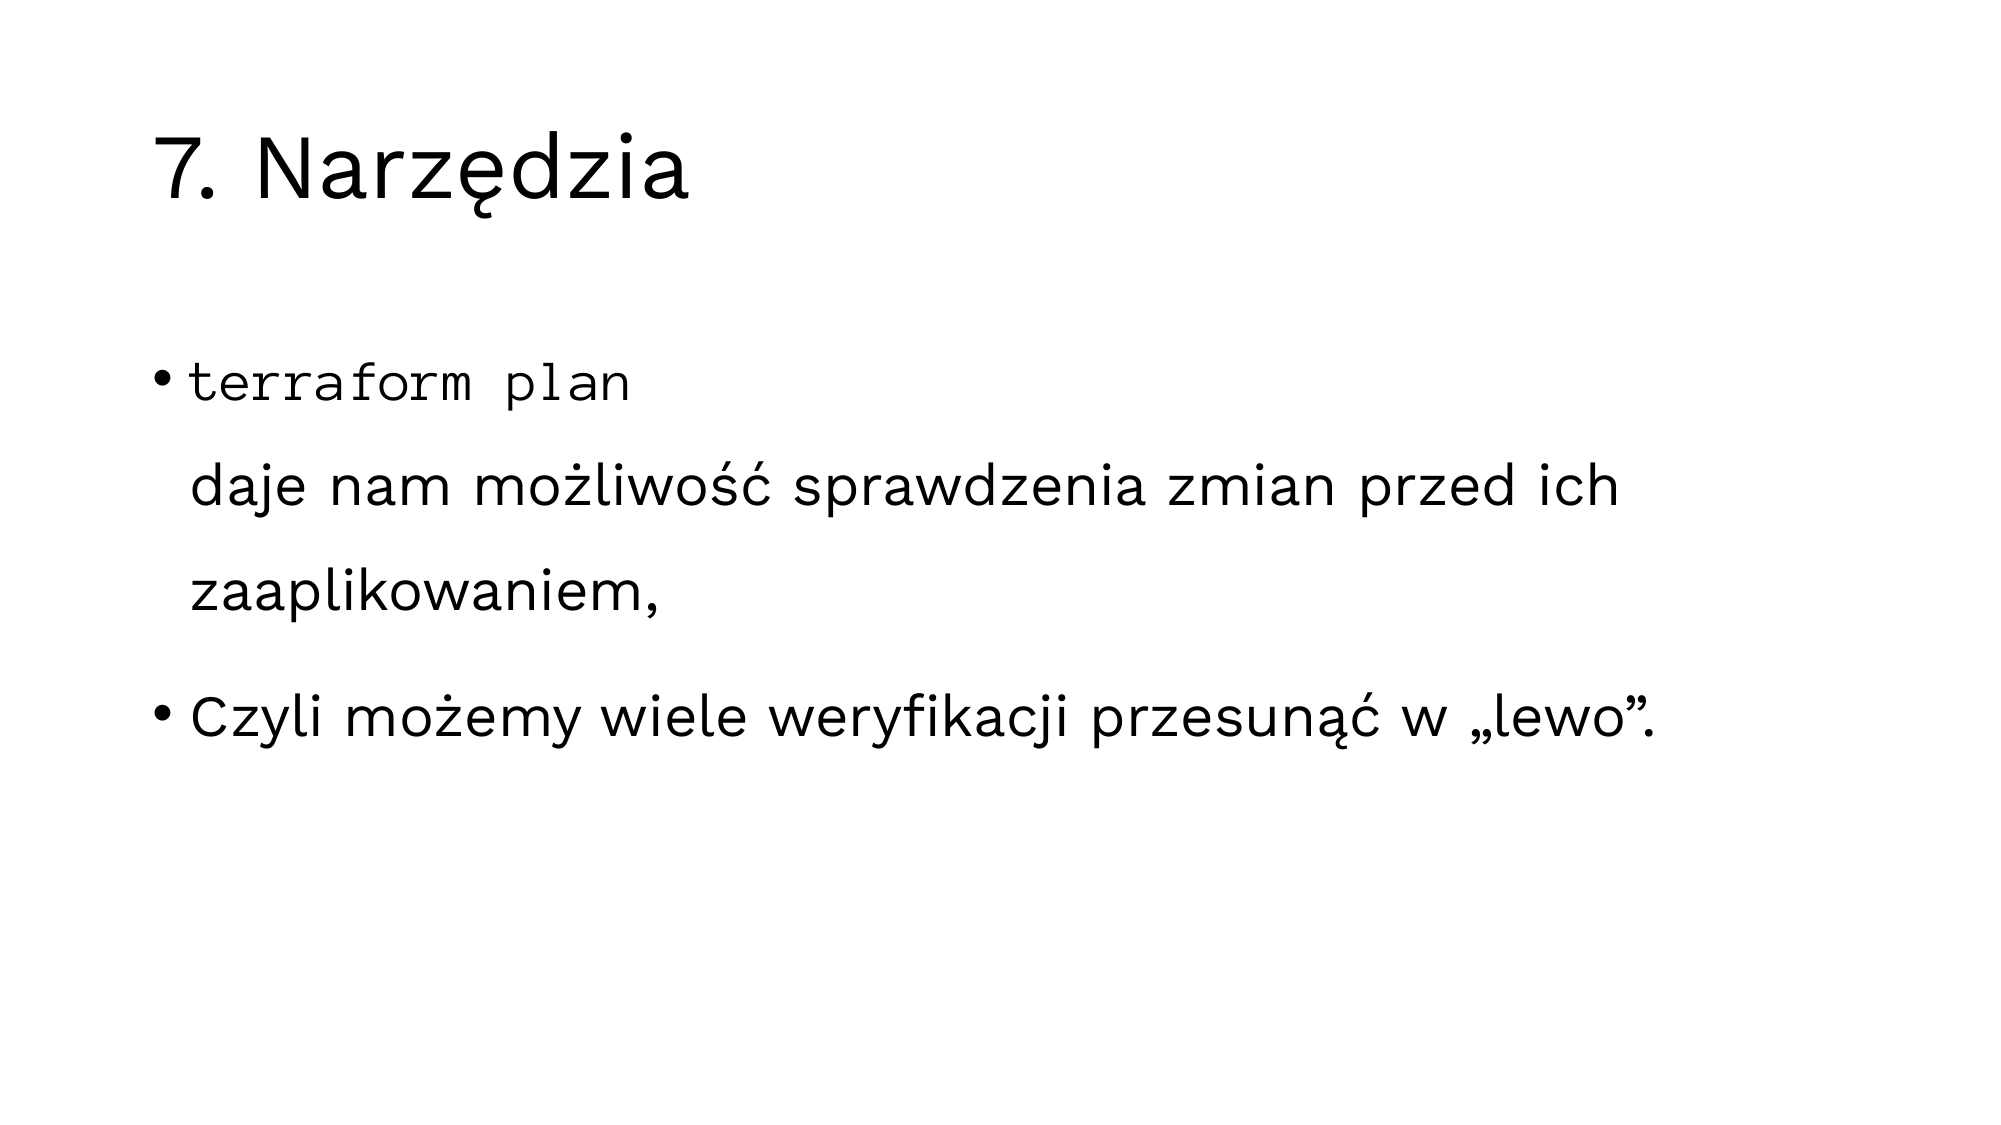

# 7. Narzędzia
terraform plan
daje nam możliwość sprawdzenia zmian przed ich zaaplikowaniem,
Czyli możemy wiele weryfikacji przesunąć w „lewo”.